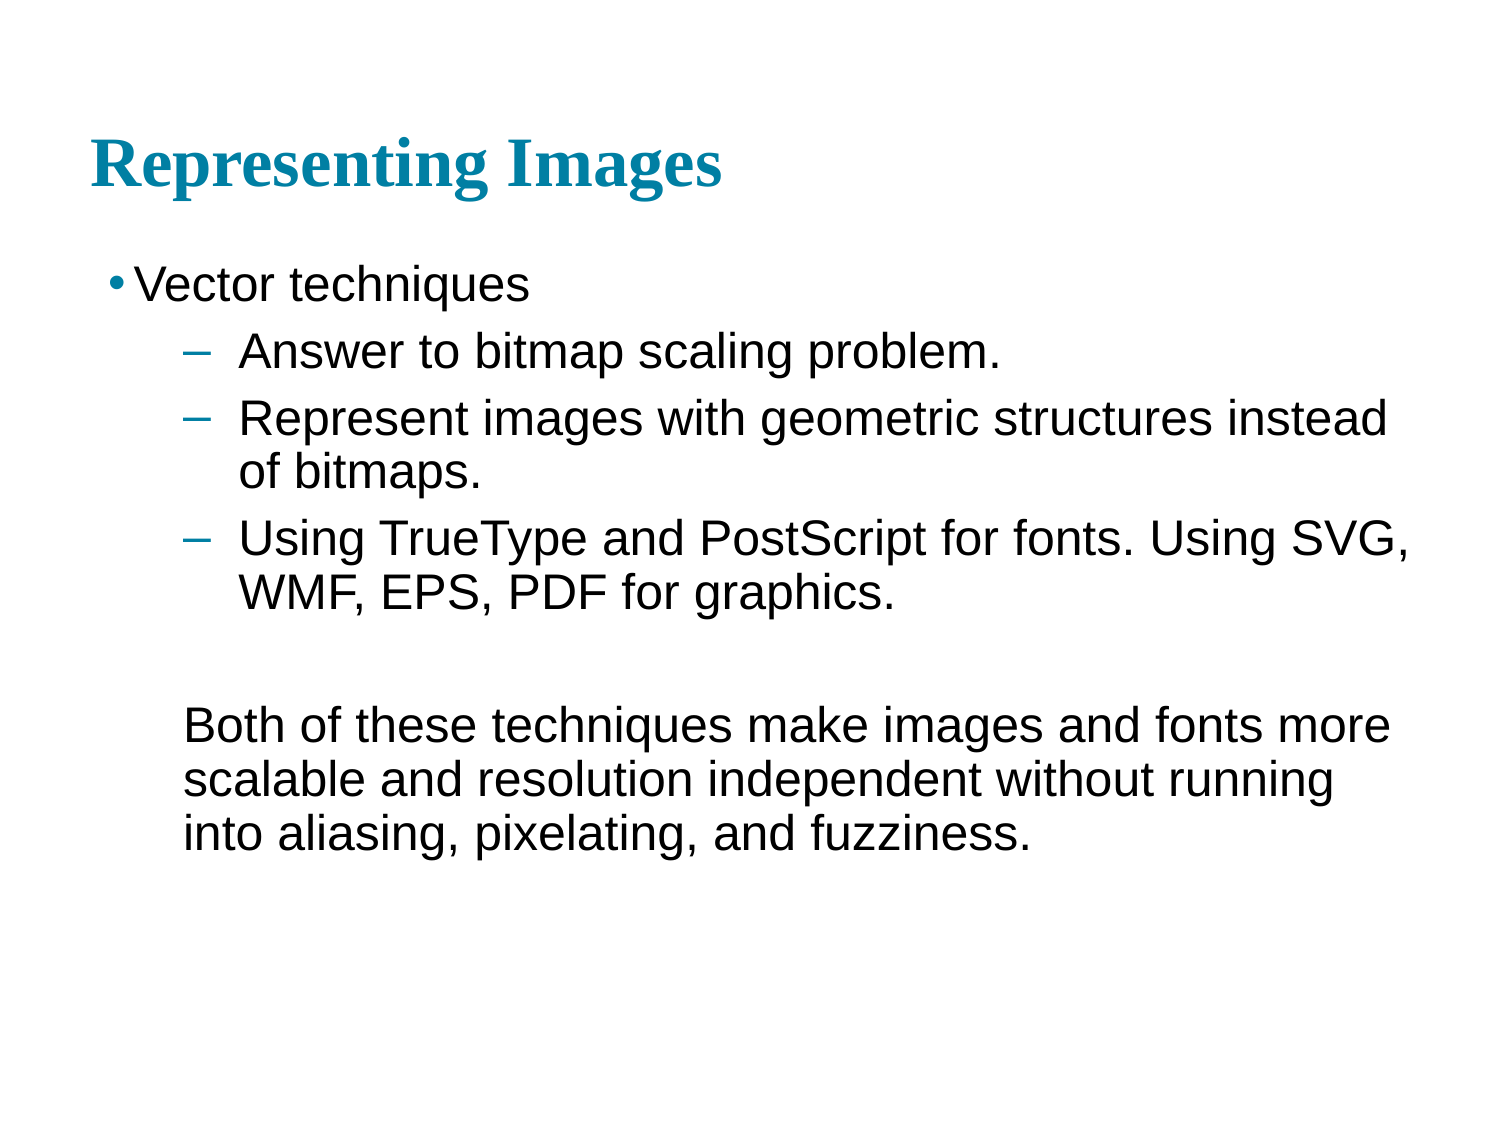

# Representing Images
Vector techniques
Answer to bitmap scaling problem.
Represent images with geometric structures instead of bitmaps.
Using TrueType and PostScript for fonts. Using SVG, WMF, EPS, PDF for graphics.

Both of these techniques make images and fonts more scalable and resolution independent without running into aliasing, pixelating, and fuzziness.